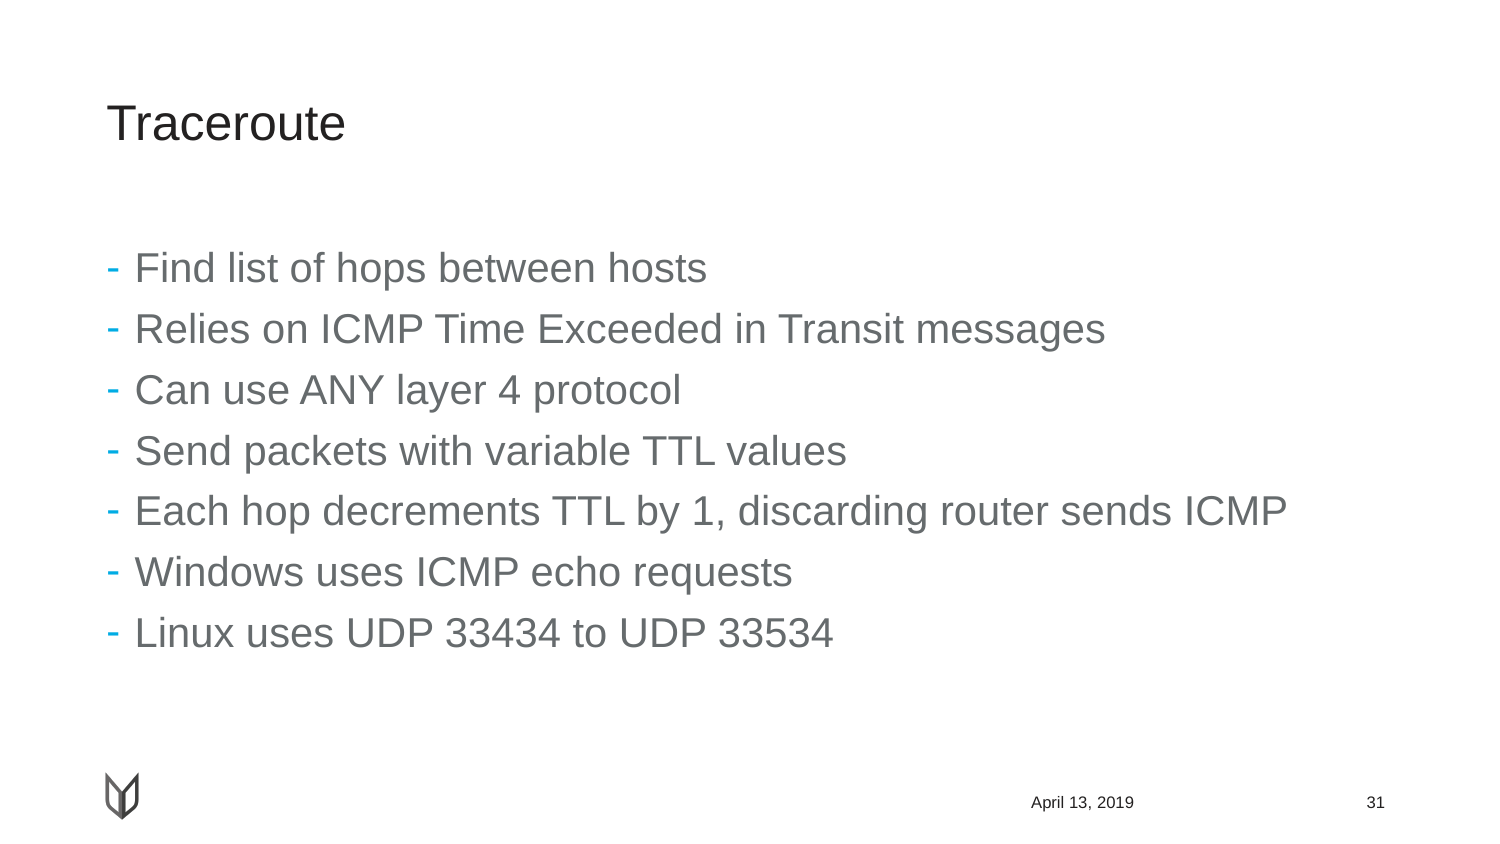

# Traceroute
Find list of hops between hosts
Relies on ICMP Time Exceeded in Transit messages
Can use ANY layer 4 protocol
Send packets with variable TTL values
Each hop decrements TTL by 1, discarding router sends ICMP
Windows uses ICMP echo requests
Linux uses UDP 33434 to UDP 33534

April 13, 2019
31